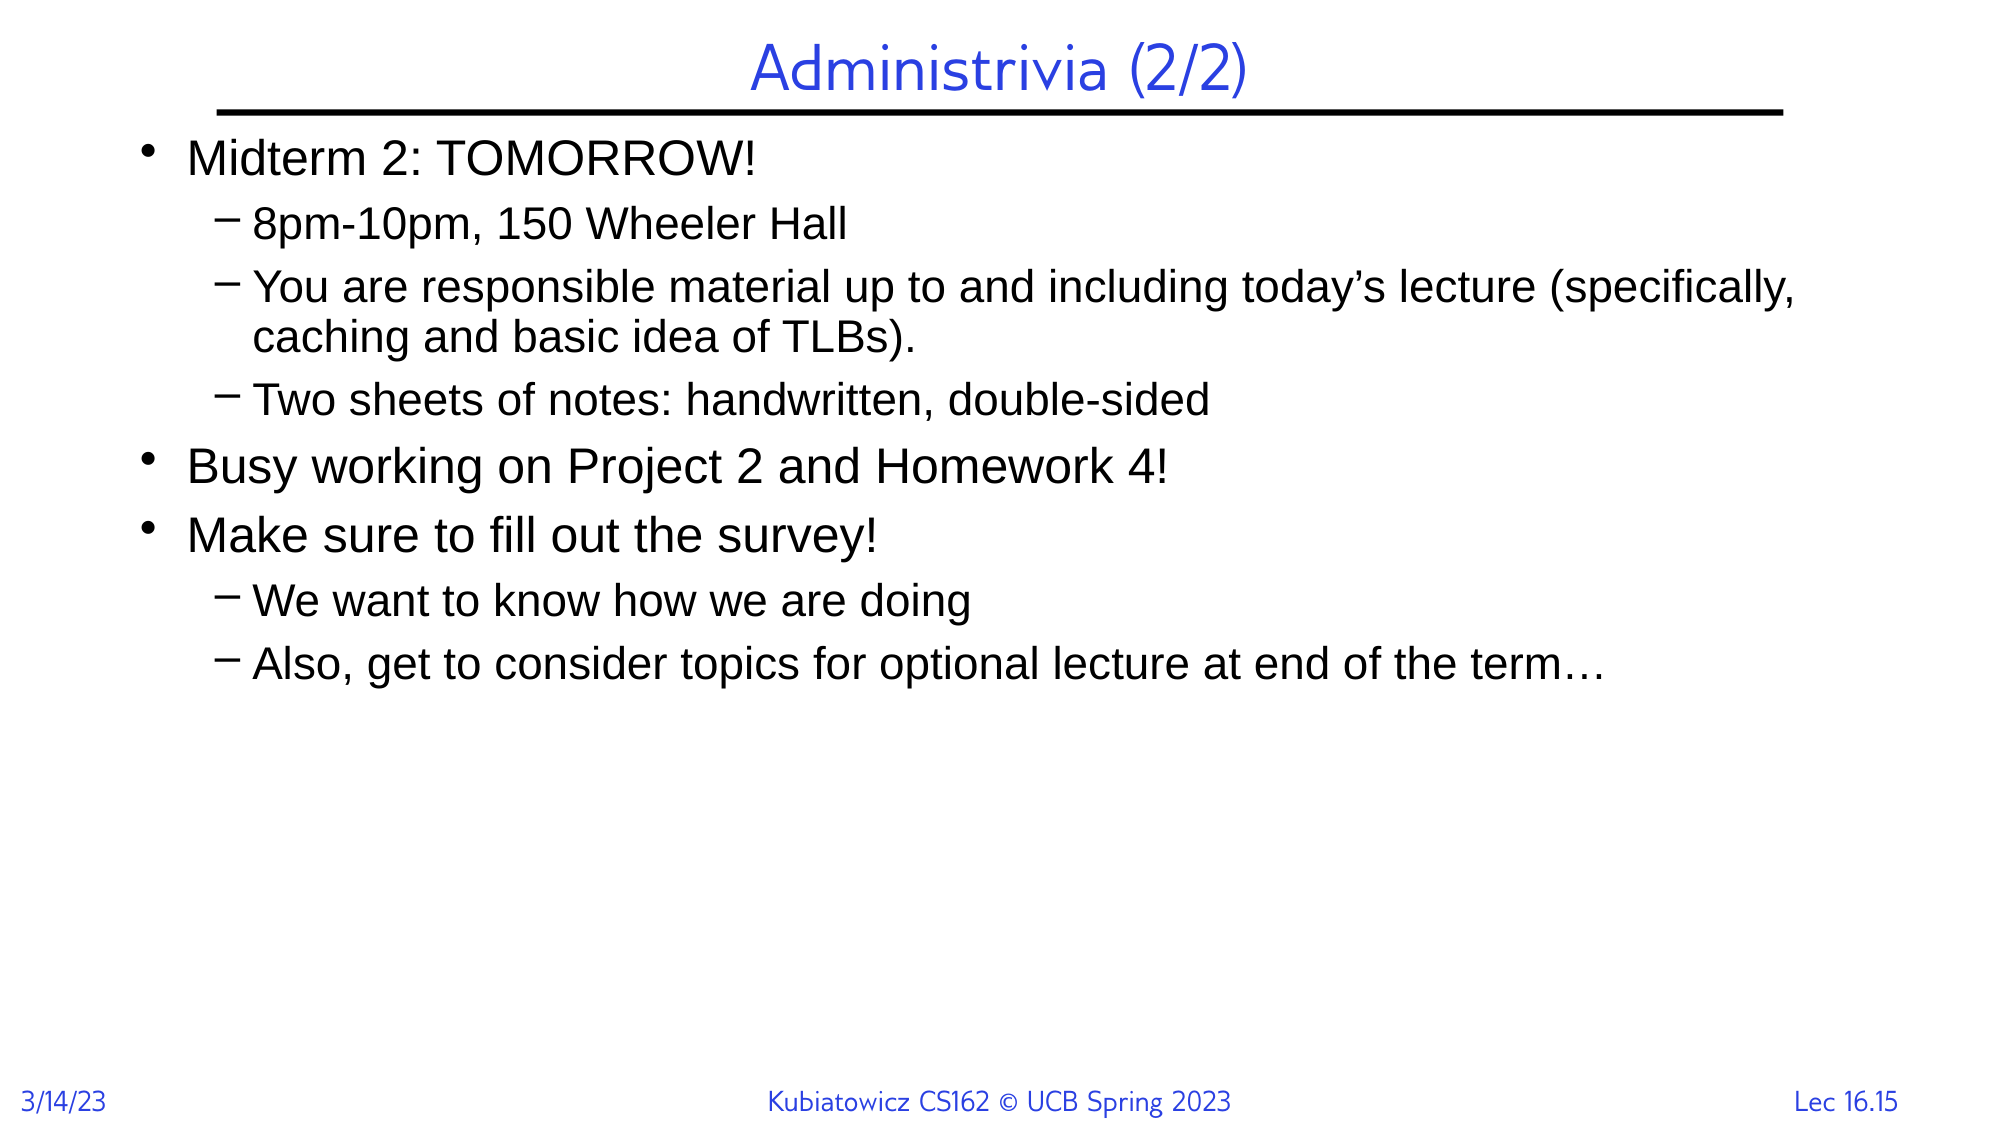

# Administrivia (2/2)
Midterm 2: TOMORROW!
8pm-10pm, 150 Wheeler Hall
You are responsible material up to and including today’s lecture (specifically, caching and basic idea of TLBs).
Two sheets of notes: handwritten, double-sided
Busy working on Project 2 and Homework 4!
Make sure to fill out the survey!
We want to know how we are doing
Also, get to consider topics for optional lecture at end of the term…